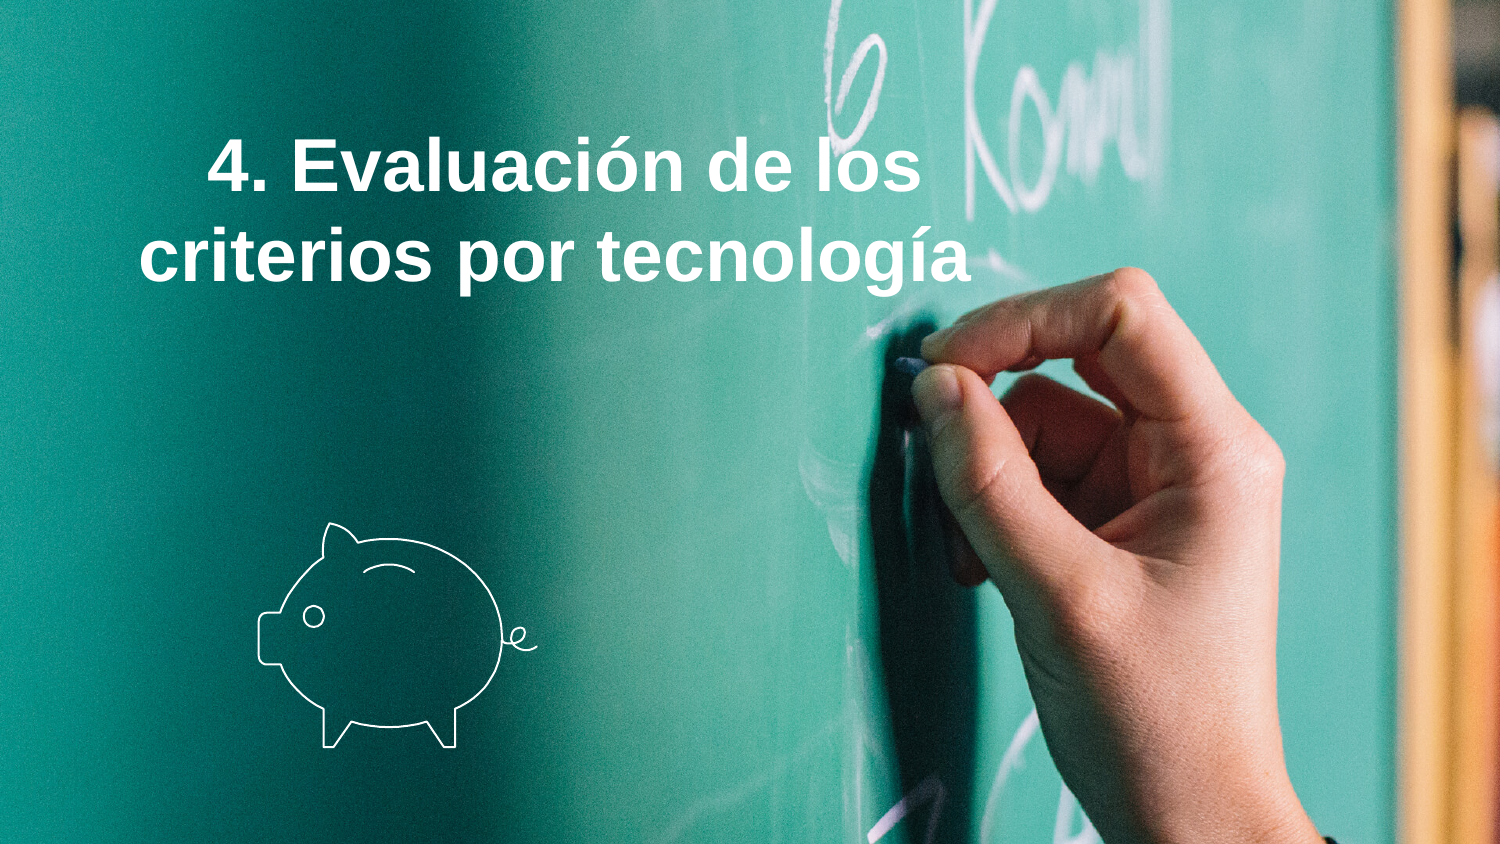

4. Evaluación de los criterios por tecnología